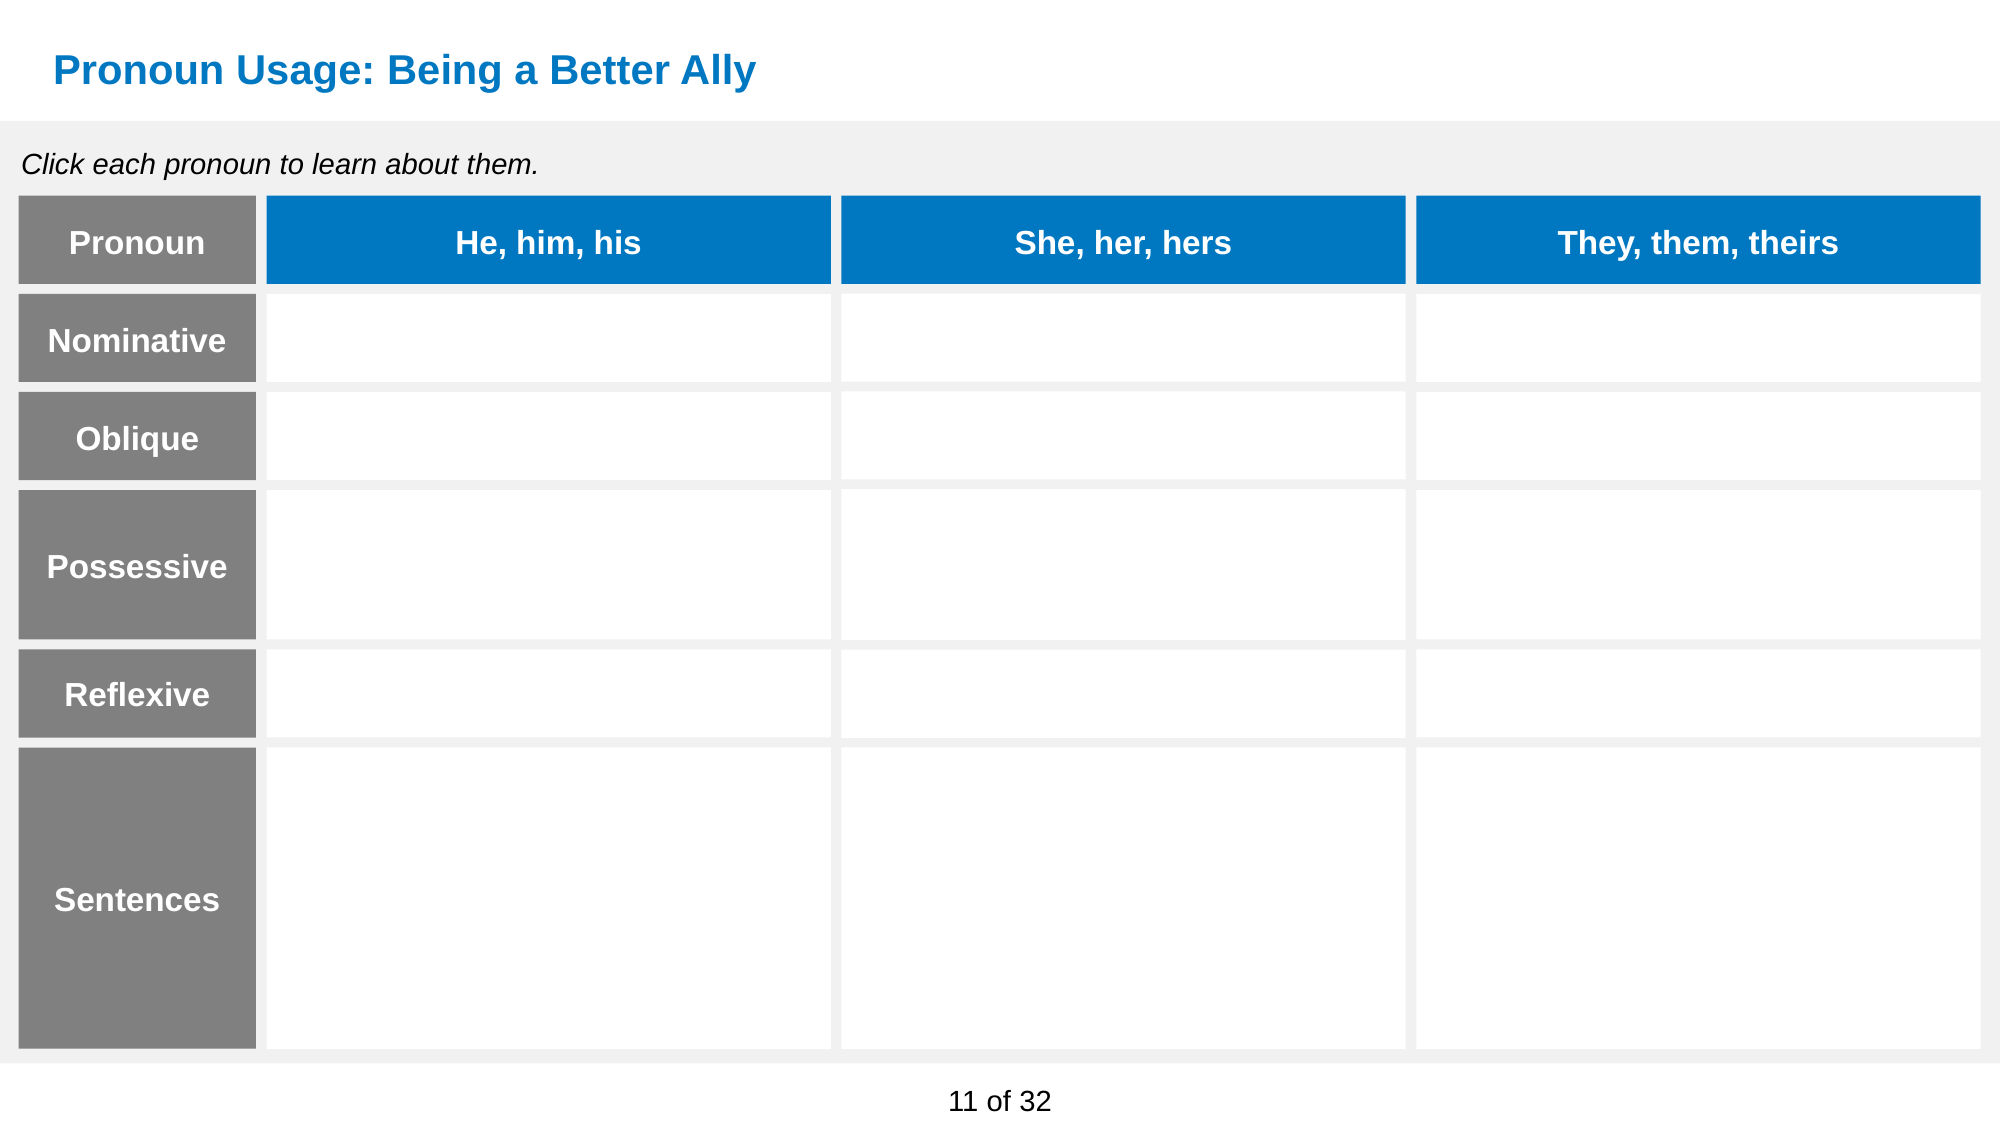

Update onscreen text and layout
# Pronoun Usage: Being a Better Ally

Click each pronoun to learn about them.
Pronoun
He, him, his
She, her, hers
They, them, theirs

Nominative

Oblique

Possessive

Reflexive

Sentences
11 of 32